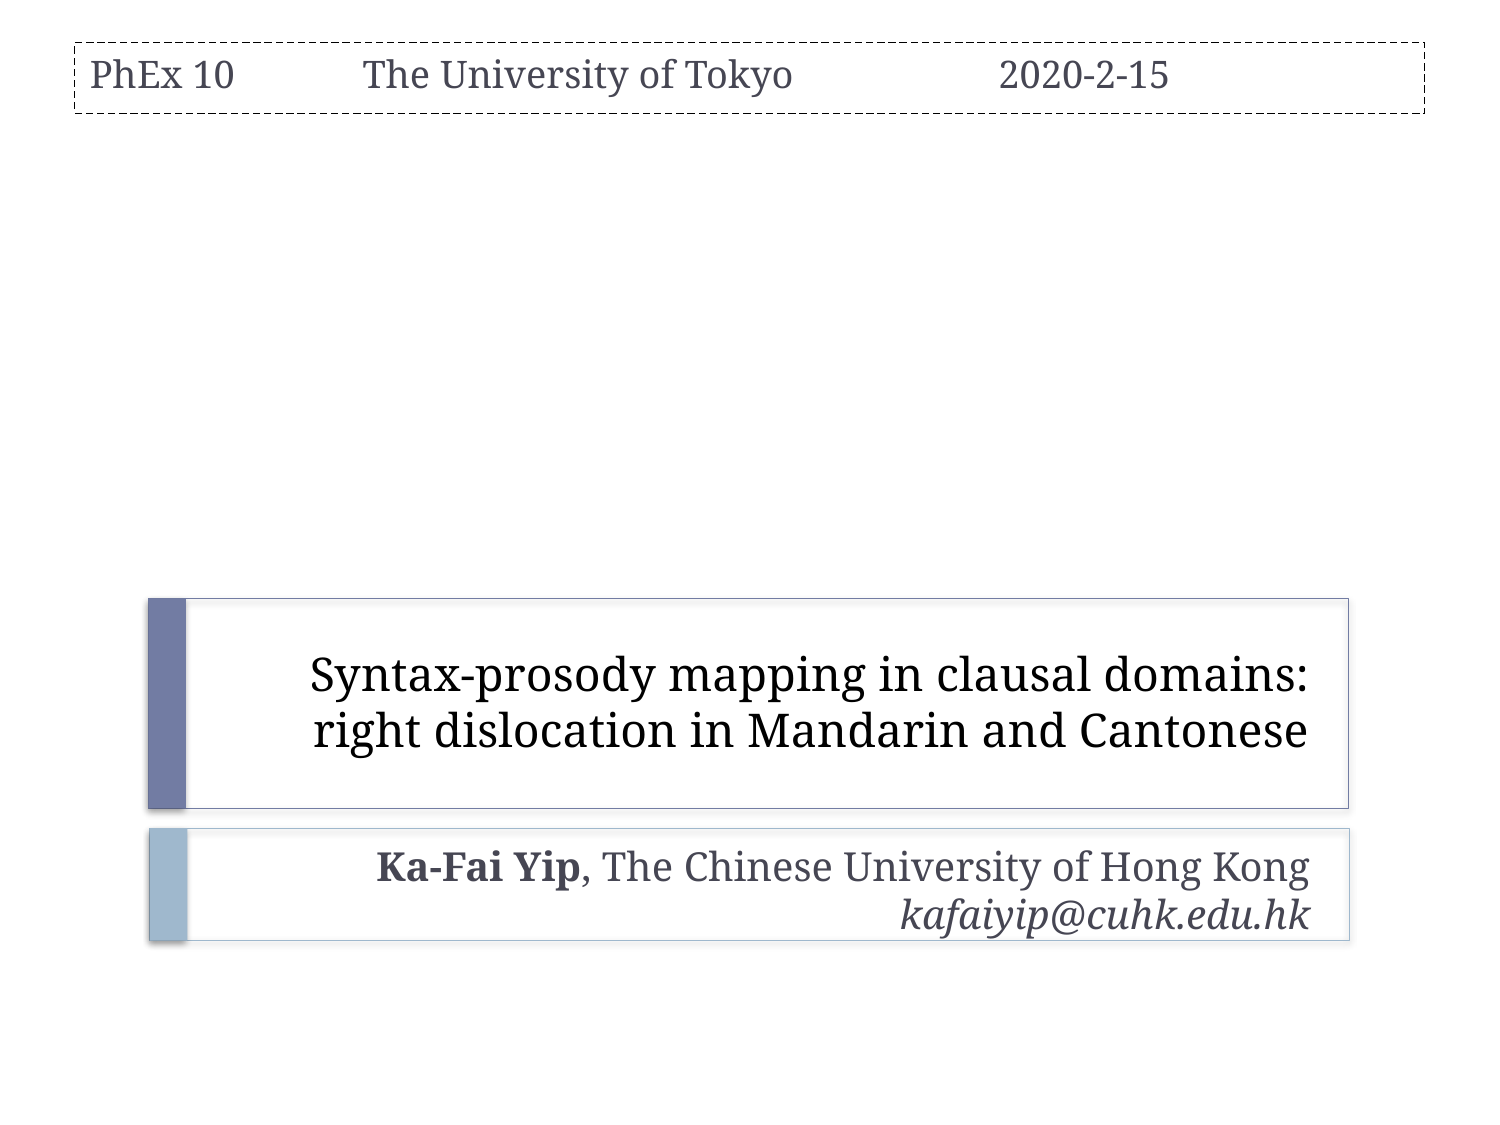

PhEx 10        		The University of Tokyo 		         2020-2-15
# Syntax-prosody mapping in clausal domains: right dislocation in Mandarin and Cantonese
Ka-Fai Yip, The Chinese University of Hong Kong kafaiyip@cuhk.edu.hk